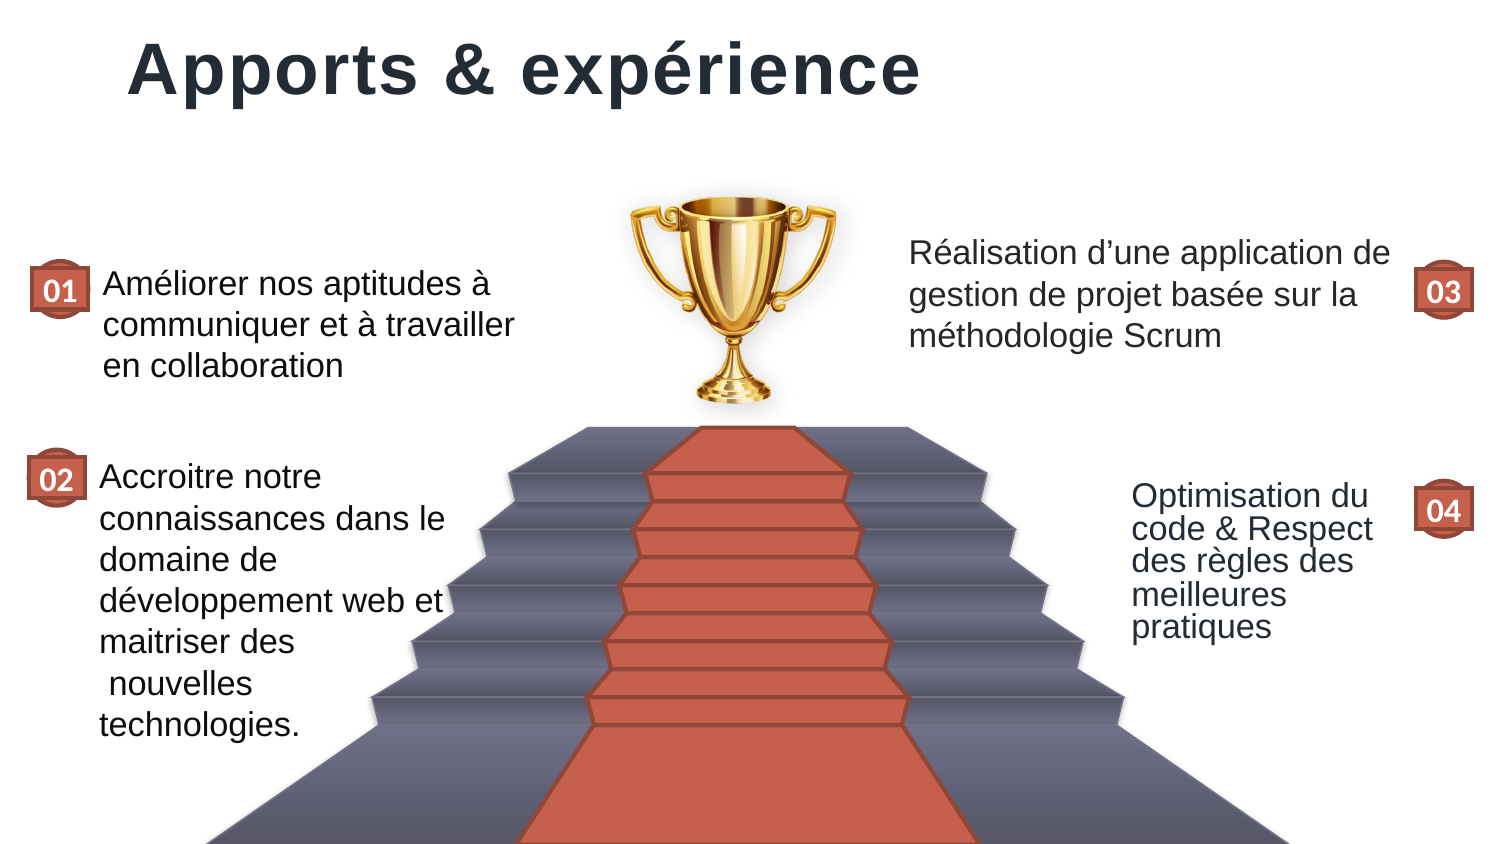

Apports & expérience

Réalisation d’une application de gestion de projet basée sur la méthodologie Scrum

01
Améliorer nos aptitudes à communiquer et à travailler en collaboration

03

02
Accroitre notre connaissances dans le domaine de développement web et maitriser des
 nouvelles
technologies.
Optimisation du code & Respect des règles des meilleures pratiques

04

34